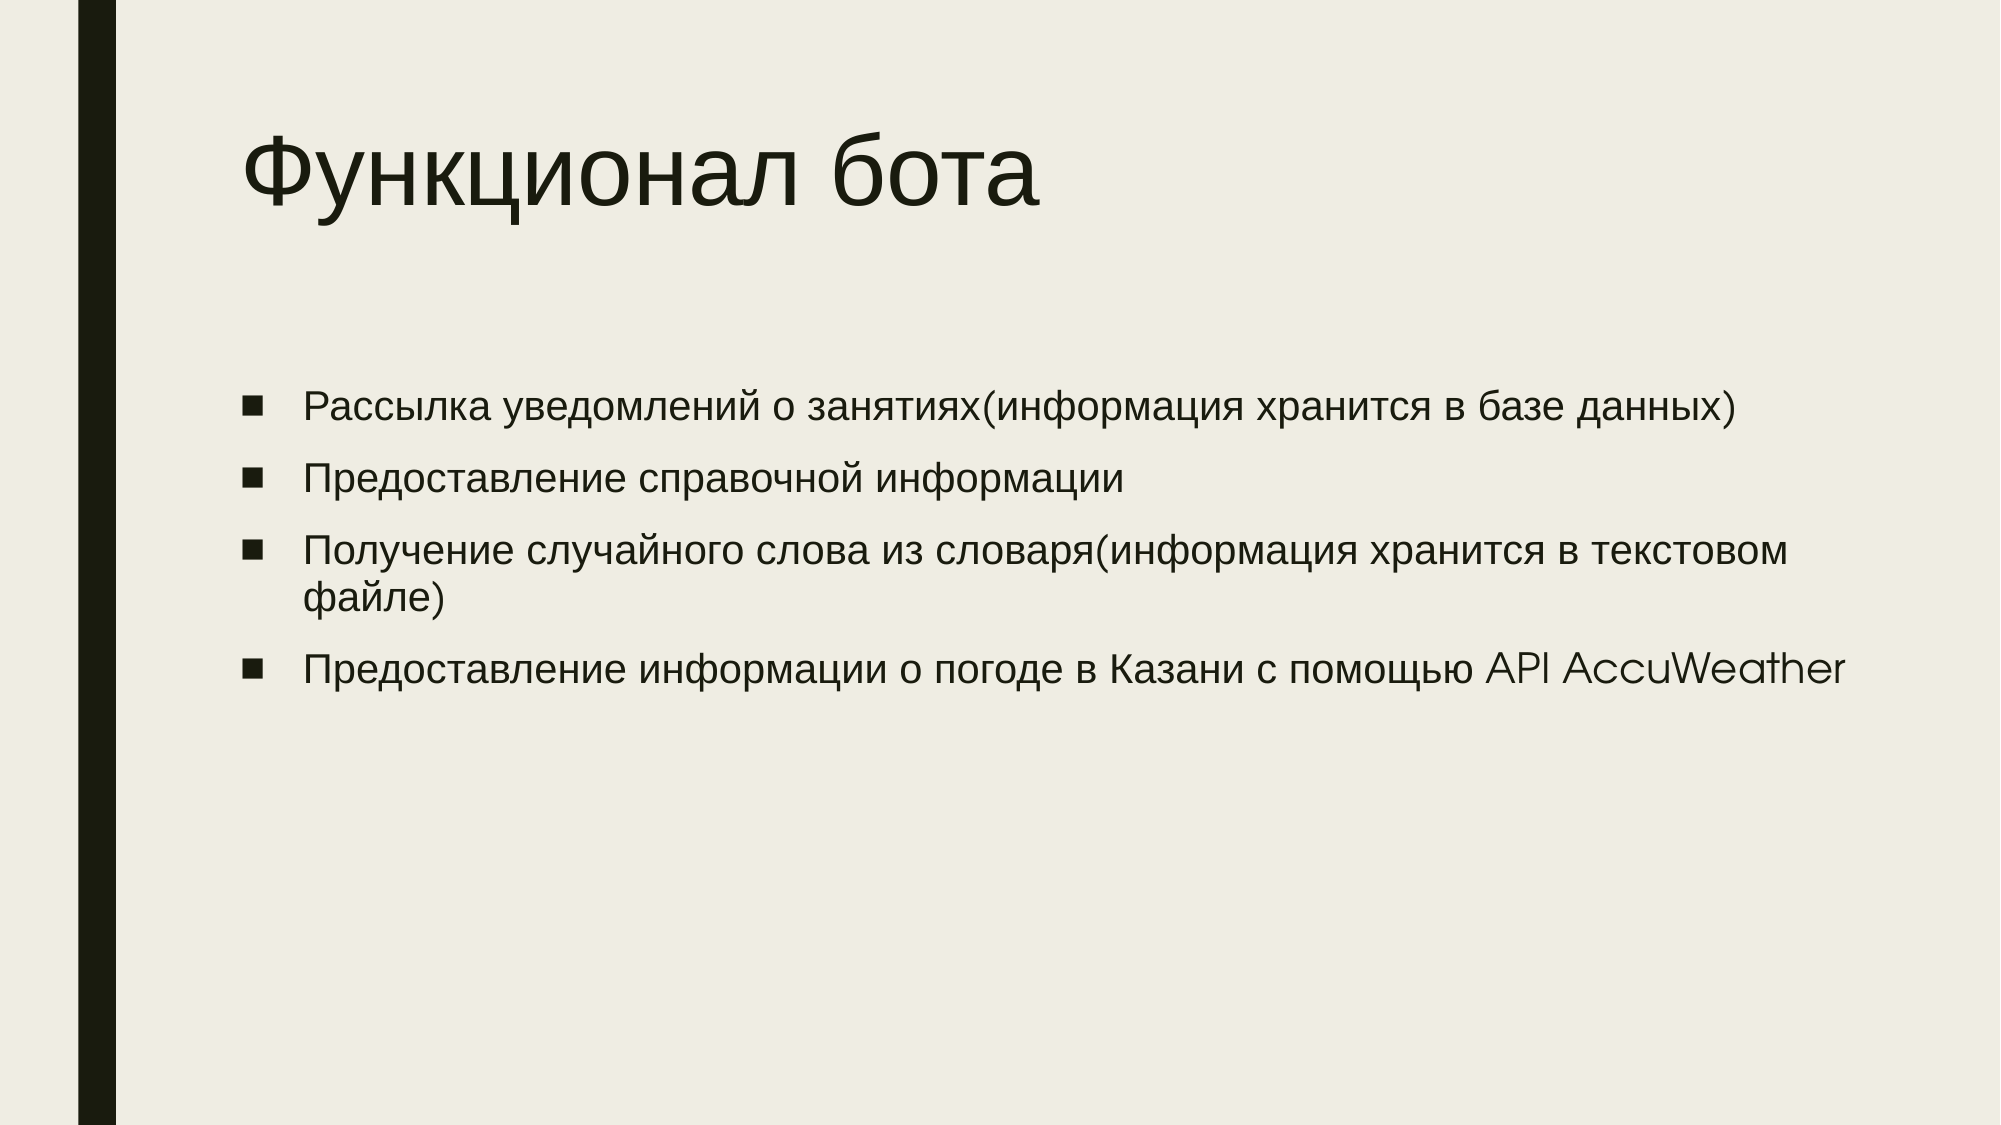

# Функционал бота
Рассылка уведомлений о занятиях(информация хранится в базе данных)
Предоставление справочной информации
Получение случайного слова из словаря(информация хранится в текстовом файле)
Предоставление информации о погоде в Казани с помощью API AccuWeather